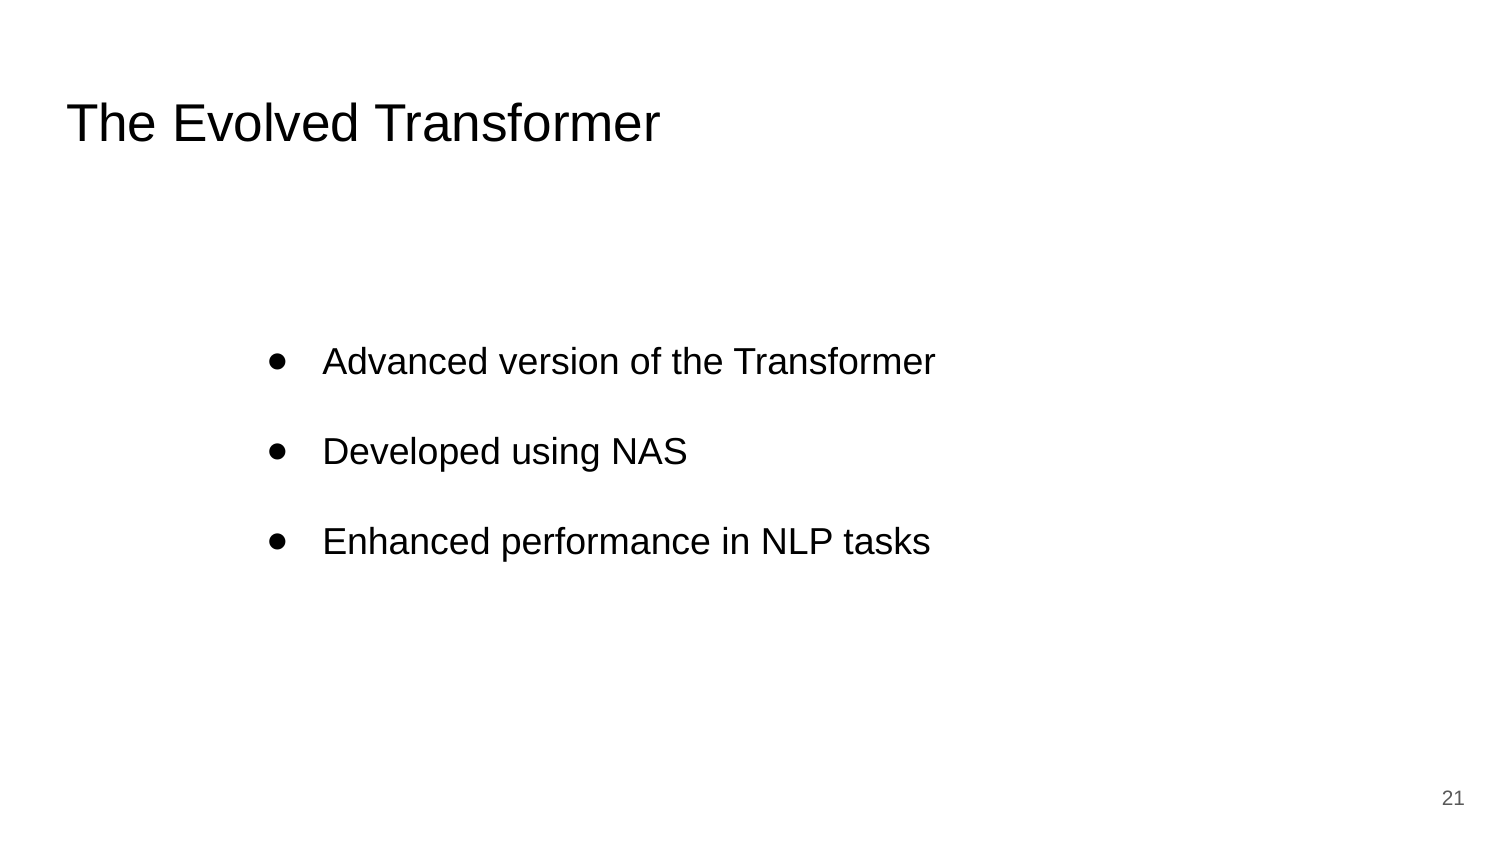

# The Evolved Transformer
Advanced version of the Transformer

Developed using NAS

Enhanced performance in NLP tasks
21